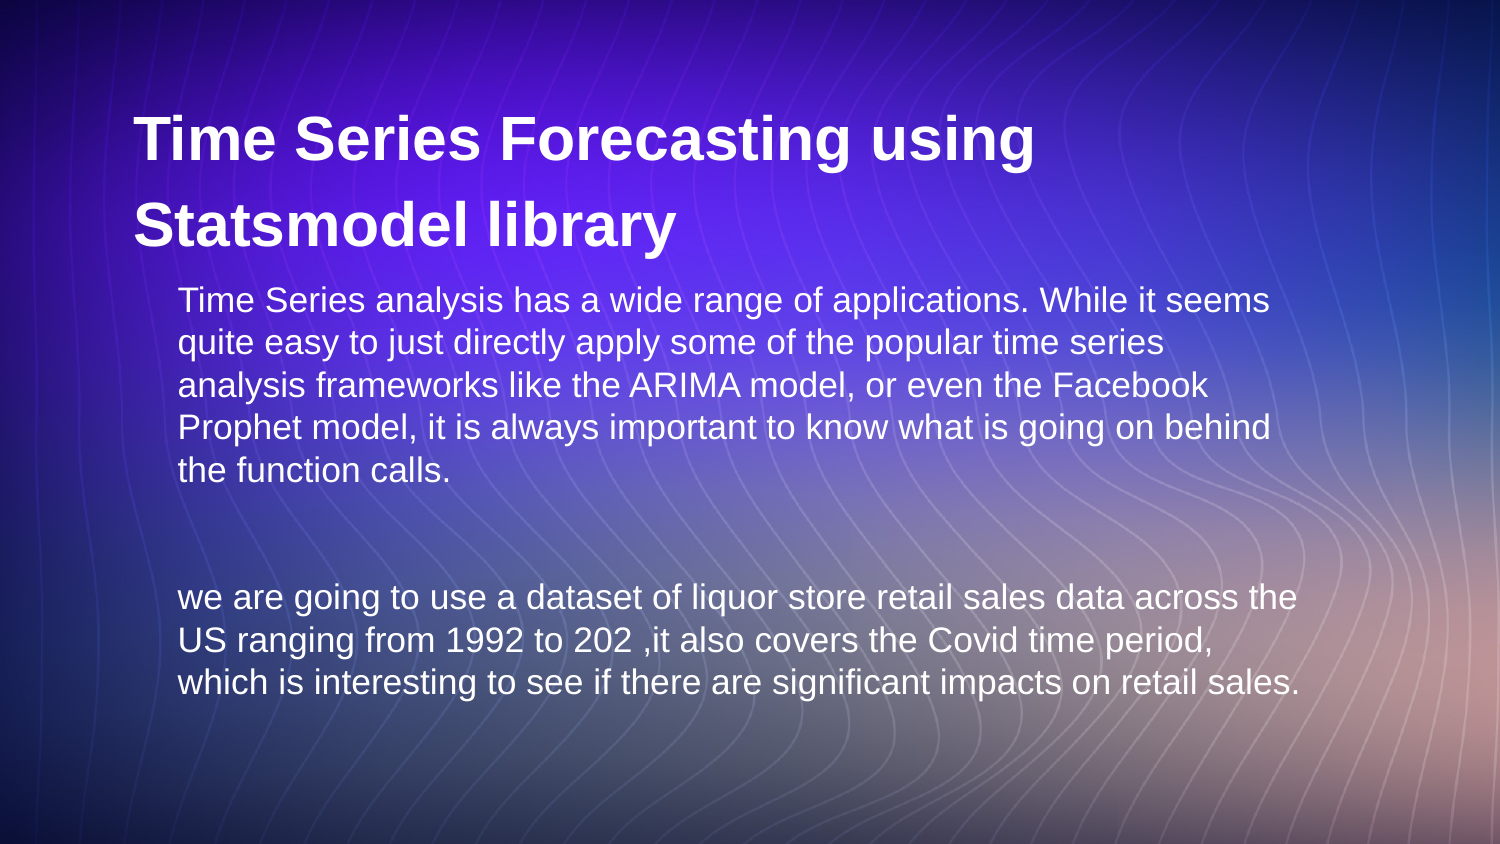

# Time Series Forecasting using Statsmodel library
Time Series analysis has a wide range of applications. While it seems quite easy to just directly apply some of the popular time series analysis frameworks like the ARIMA model, or even the Facebook Prophet model, it is always important to know what is going on behind the function calls.

we are going to use a dataset of liquor store retail sales data across the US ranging from 1992 to 202 ,it also covers the Covid time period, which is interesting to see if there are significant impacts on retail sales.